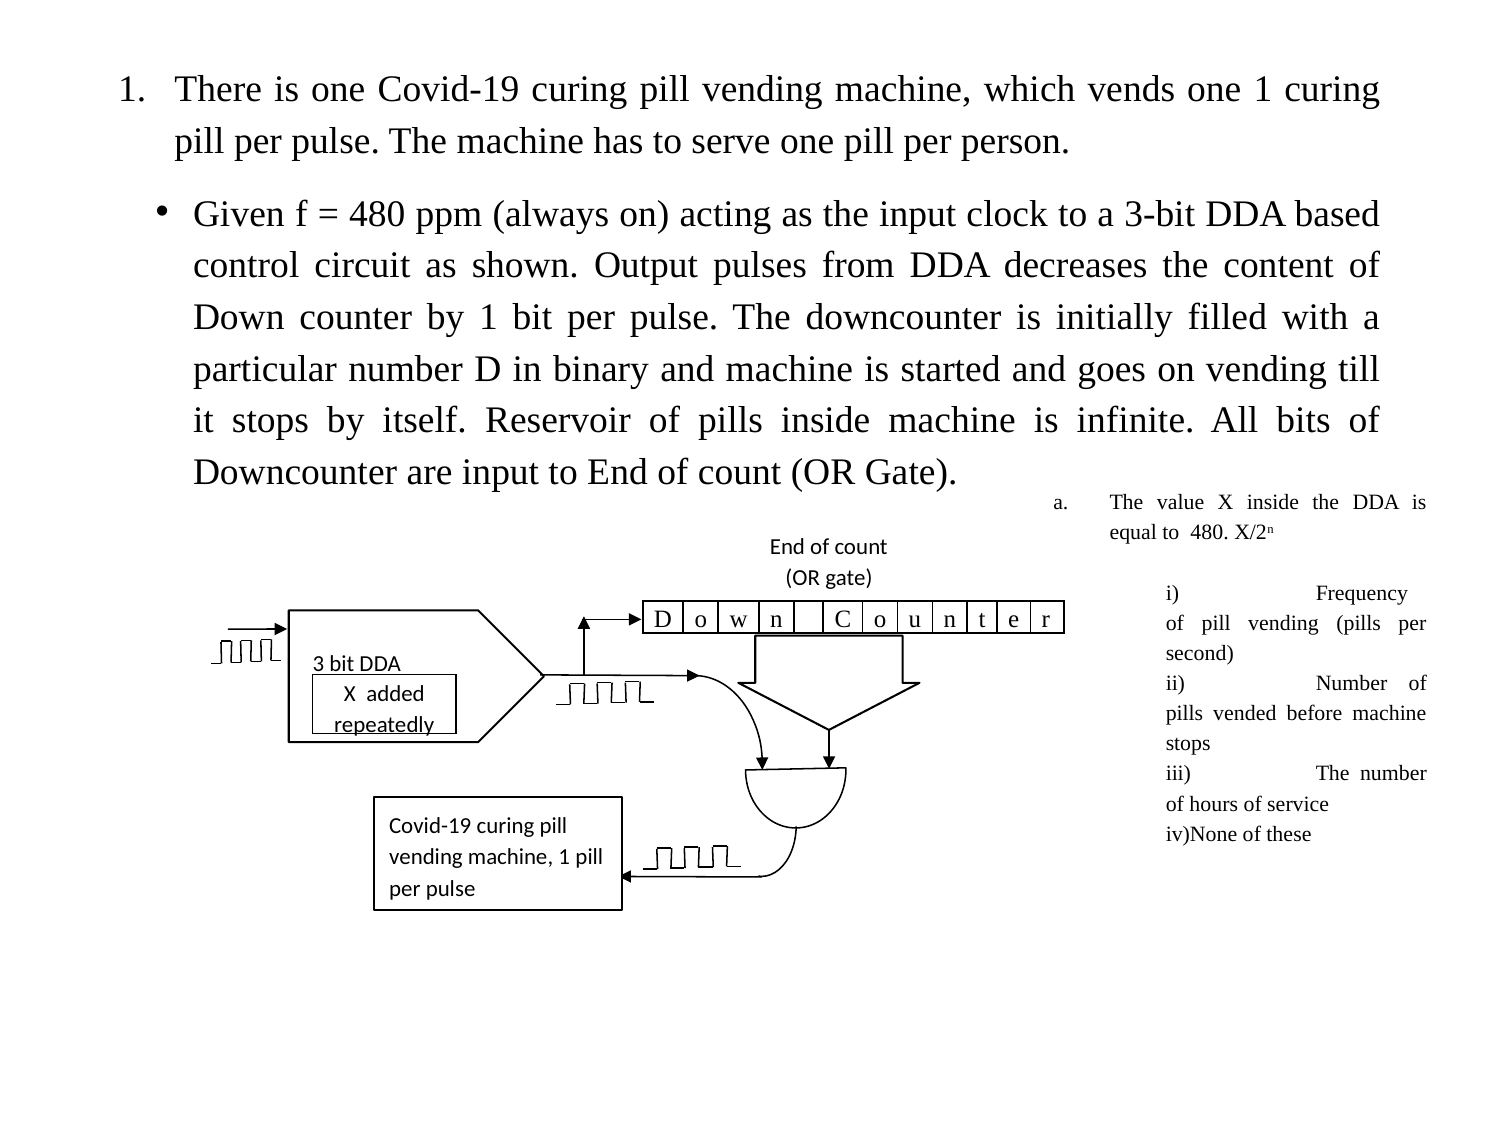

There is one Covid-19 curing pill vending machine, which vends one 1 curing pill per pulse. The machine has to serve one pill per person.
Given f = 480 ppm (always on) acting as the input clock to a 3-bit DDA based control circuit as shown. Output pulses from DDA decreases the content of Down counter by 1 bit per pulse. The downcounter is initially filled with a particular number D in binary and machine is started and goes on vending till it stops by itself. Reservoir of pills inside machine is infinite. All bits of Downcounter are input to End of count (OR Gate).

The value X inside the DDA is equal to  480. X/2n

i)	Frequency of pill vending (pills per second)
ii)	Number of pills vended before machine stops
iii)	The number of hours of service
iv)None of these
| D | o | w | n |  | C | o | u | n | t | e | r |
| --- | --- | --- | --- | --- | --- | --- | --- | --- | --- | --- | --- |

End of count (OR gate)

(

Covid-19 curing pill vending machine, 1 pill per pulse
3 bit DDA
X  added repeatedly